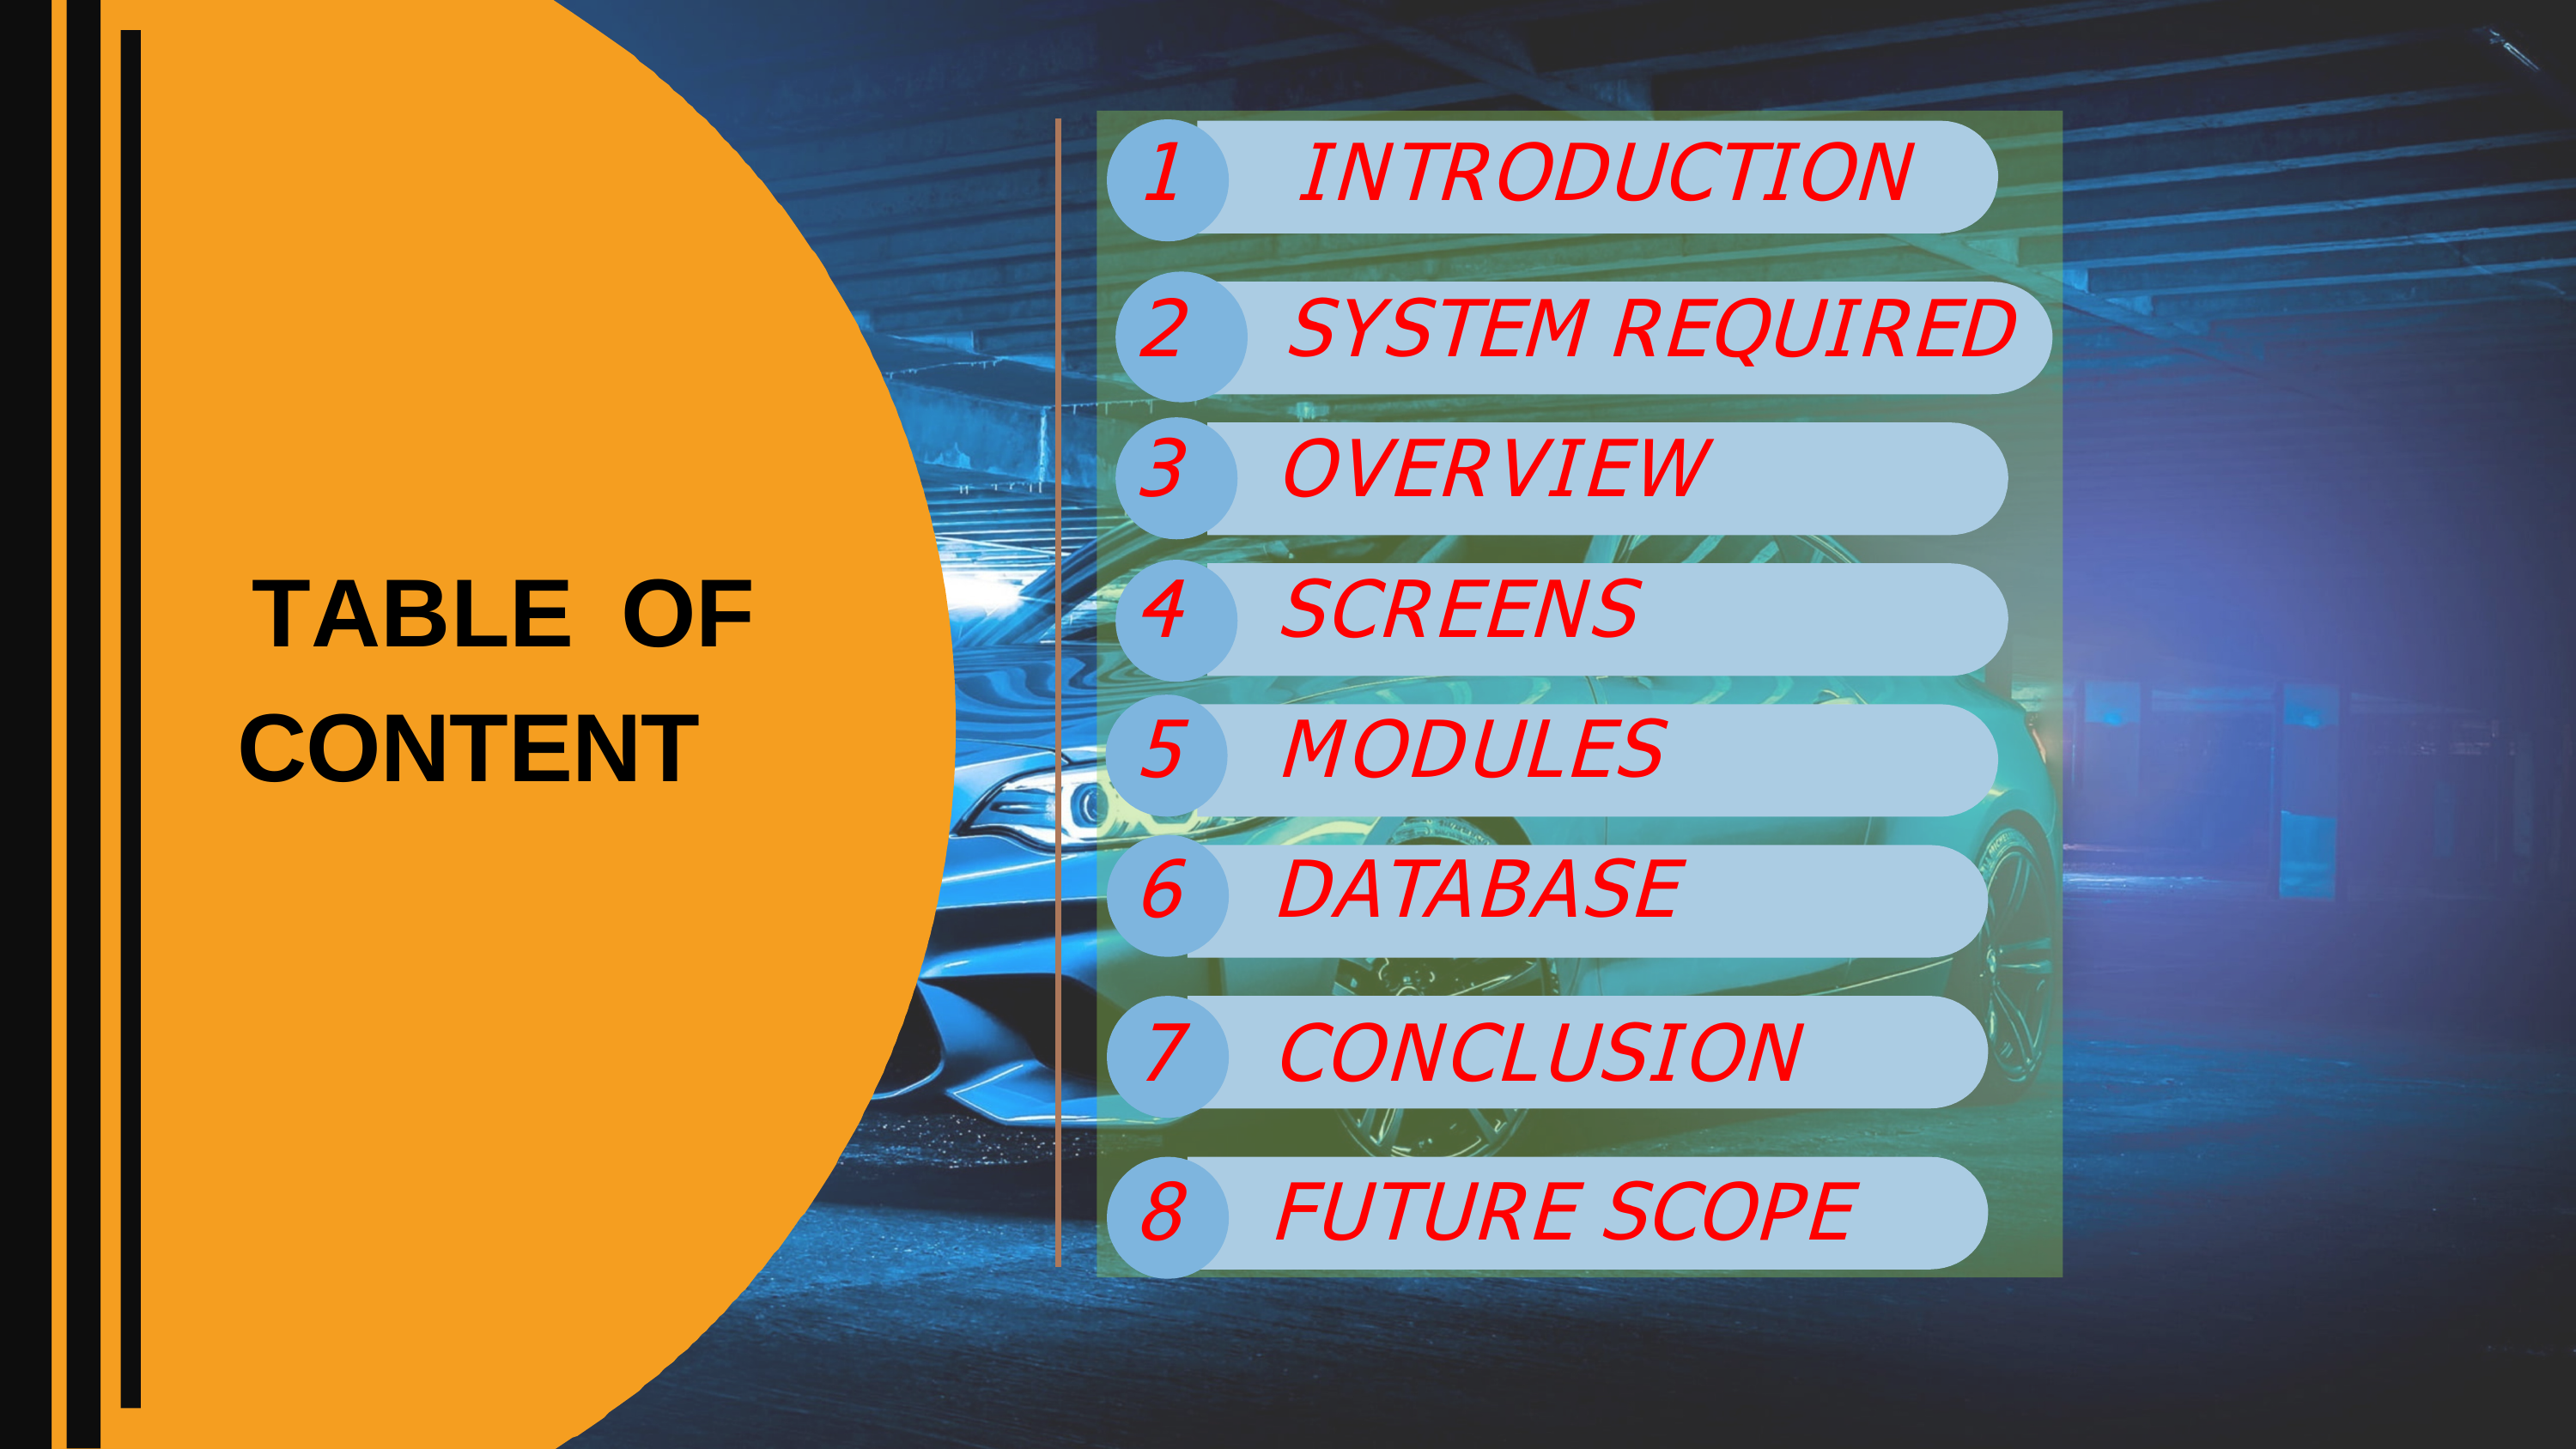

INTRODUCTION
  SYSTEM REQUIRED
  OVERVIEW
  SCREENS
  MODULES
6    DATABASE
7    CONCLUSION
8    FUTURE SCOPE

TABLE  OF
CONTENT